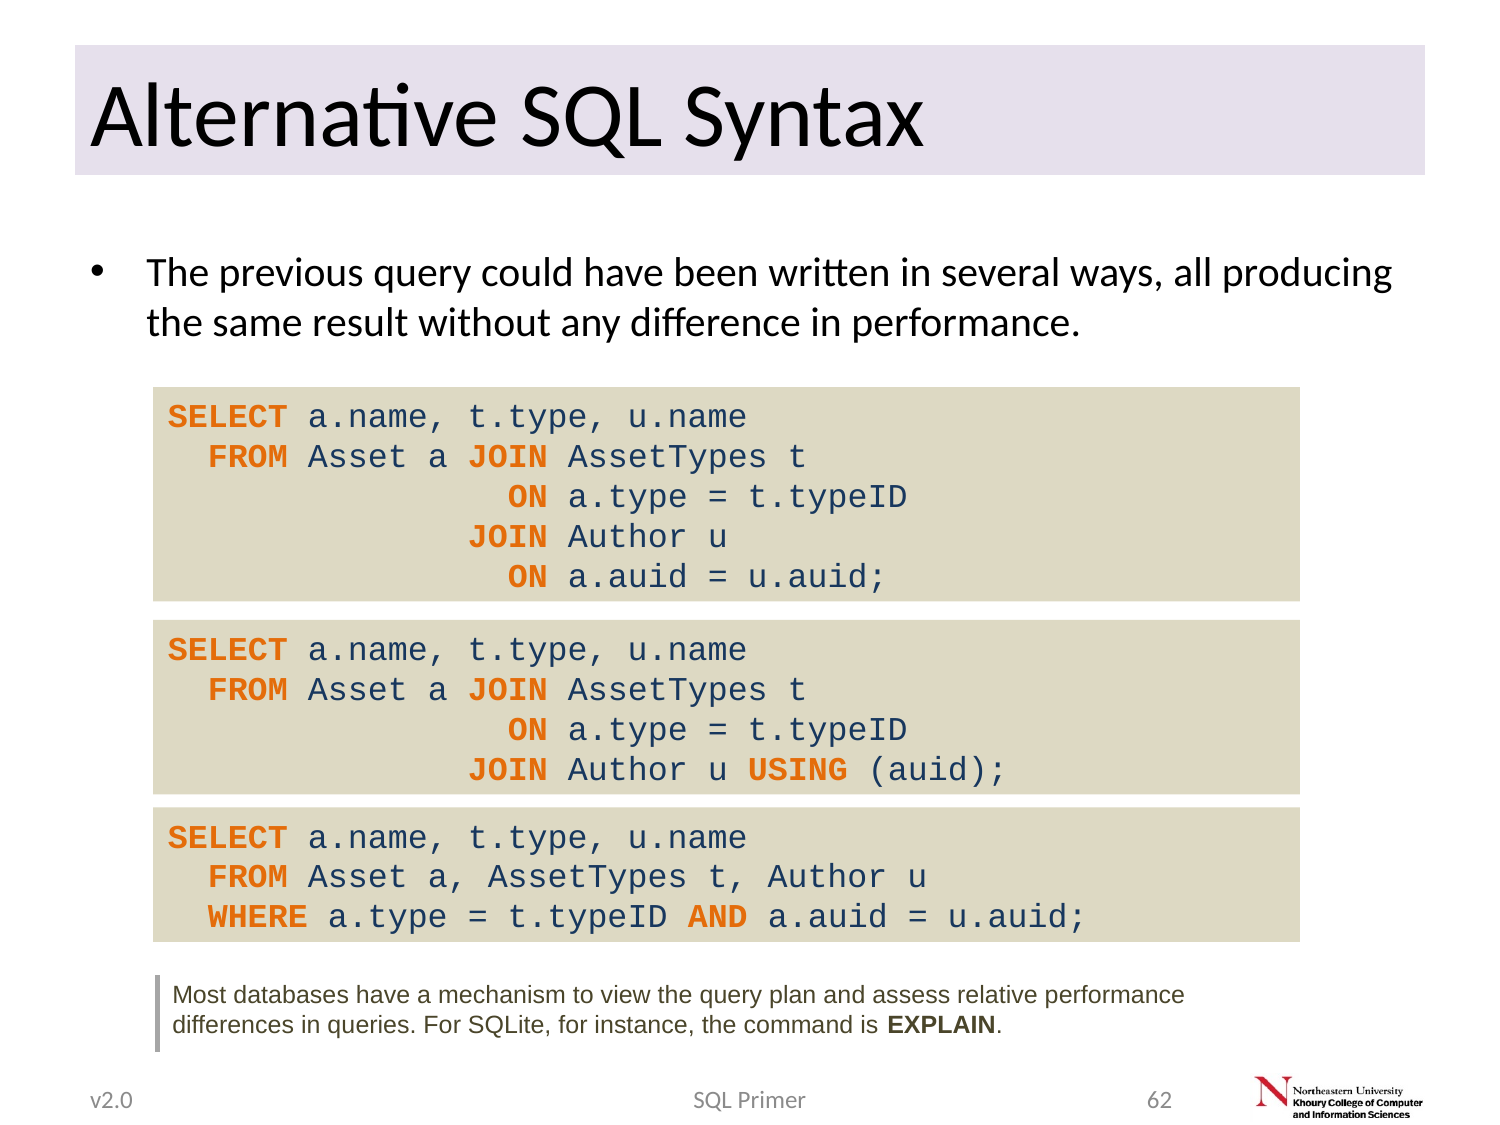

# Alternative SQL Syntax
The previous query could have been written in several ways, all producing the same result without any difference in performance.
SELECT a.name, t.type, u.name
  FROM Asset a JOIN AssetTypes t
                 ON a.type = t.typeID
               JOIN Author u
                 ON a.auid = u.auid;
SELECT a.name, t.type, u.name
  FROM Asset a JOIN AssetTypes t
                 ON a.type = t.typeID
               JOIN Author u USING (auid);
SELECT a.name, t.type, u.name
  FROM Asset a, AssetTypes t, Author u
  WHERE a.type = t.typeID AND a.auid = u.auid;
Most databases have a mechanism to view the query plan and assess relative performance differences in queries. For SQLite, for instance, the command is EXPLAIN.
v2.0
SQL Primer
62